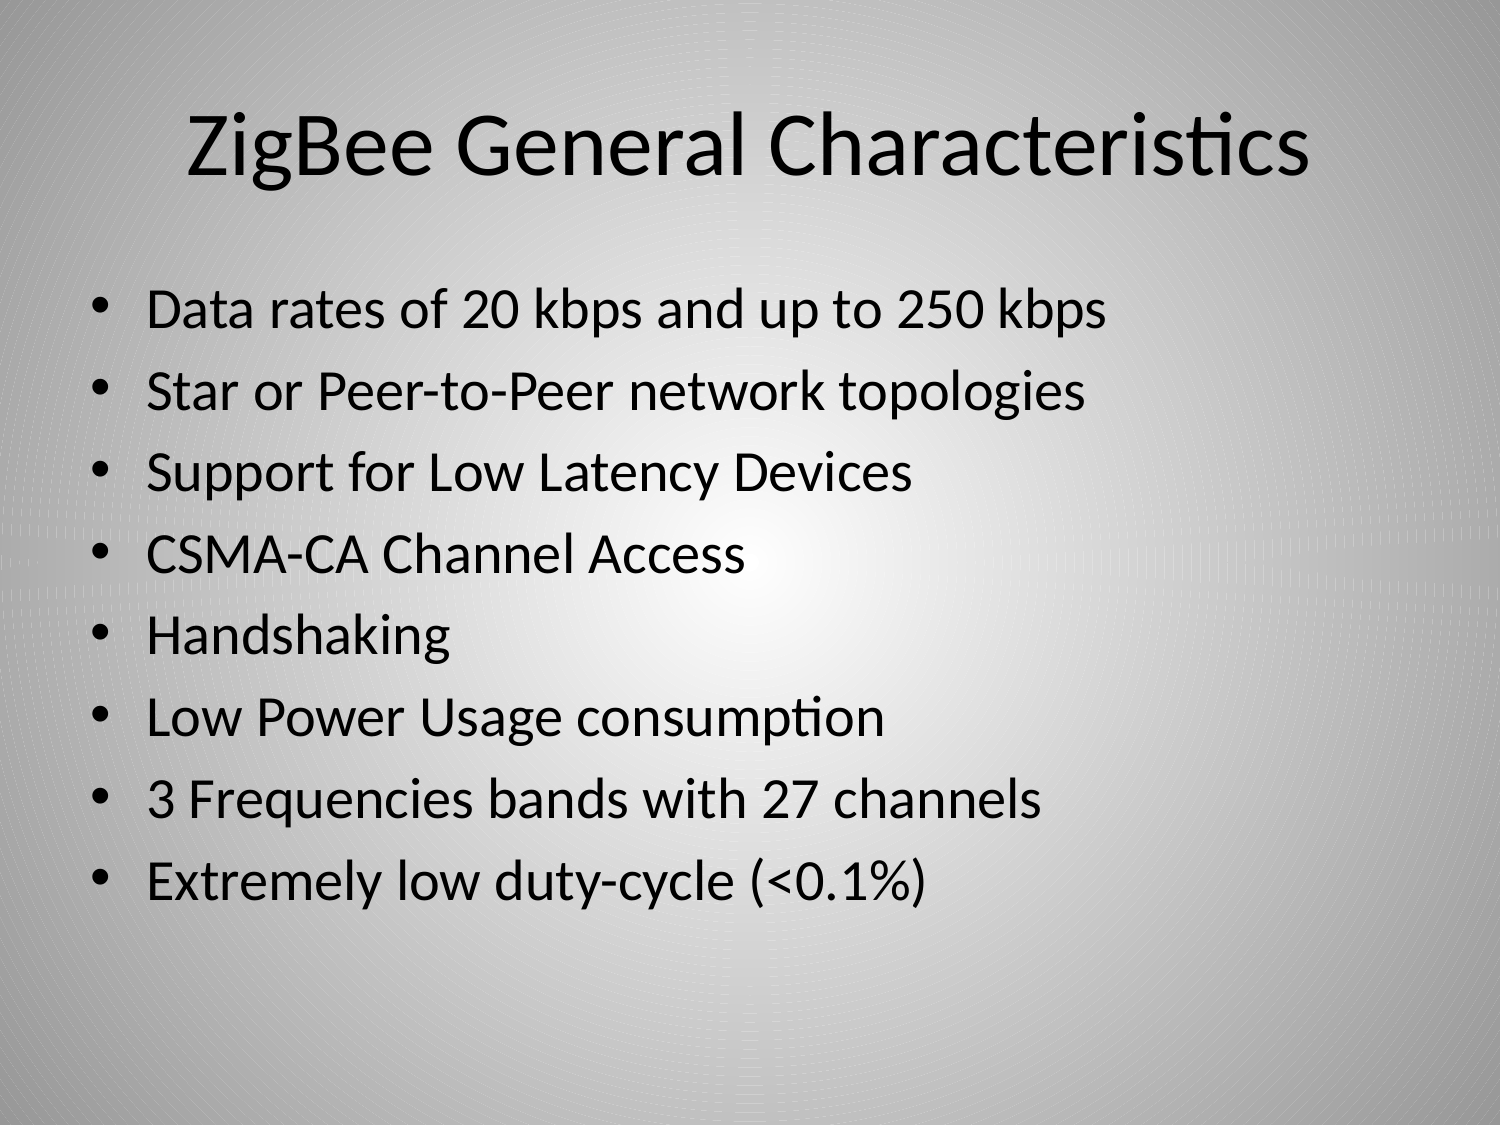

# ZigBee General Characteristics
Data rates of 20 kbps and up to 250 kbps
Star or Peer-to-Peer network topologies
Support for Low Latency Devices
CSMA-CA Channel Access
Handshaking
Low Power Usage consumption
3 Frequencies bands with 27 channels
Extremely low duty-cycle (<0.1%)